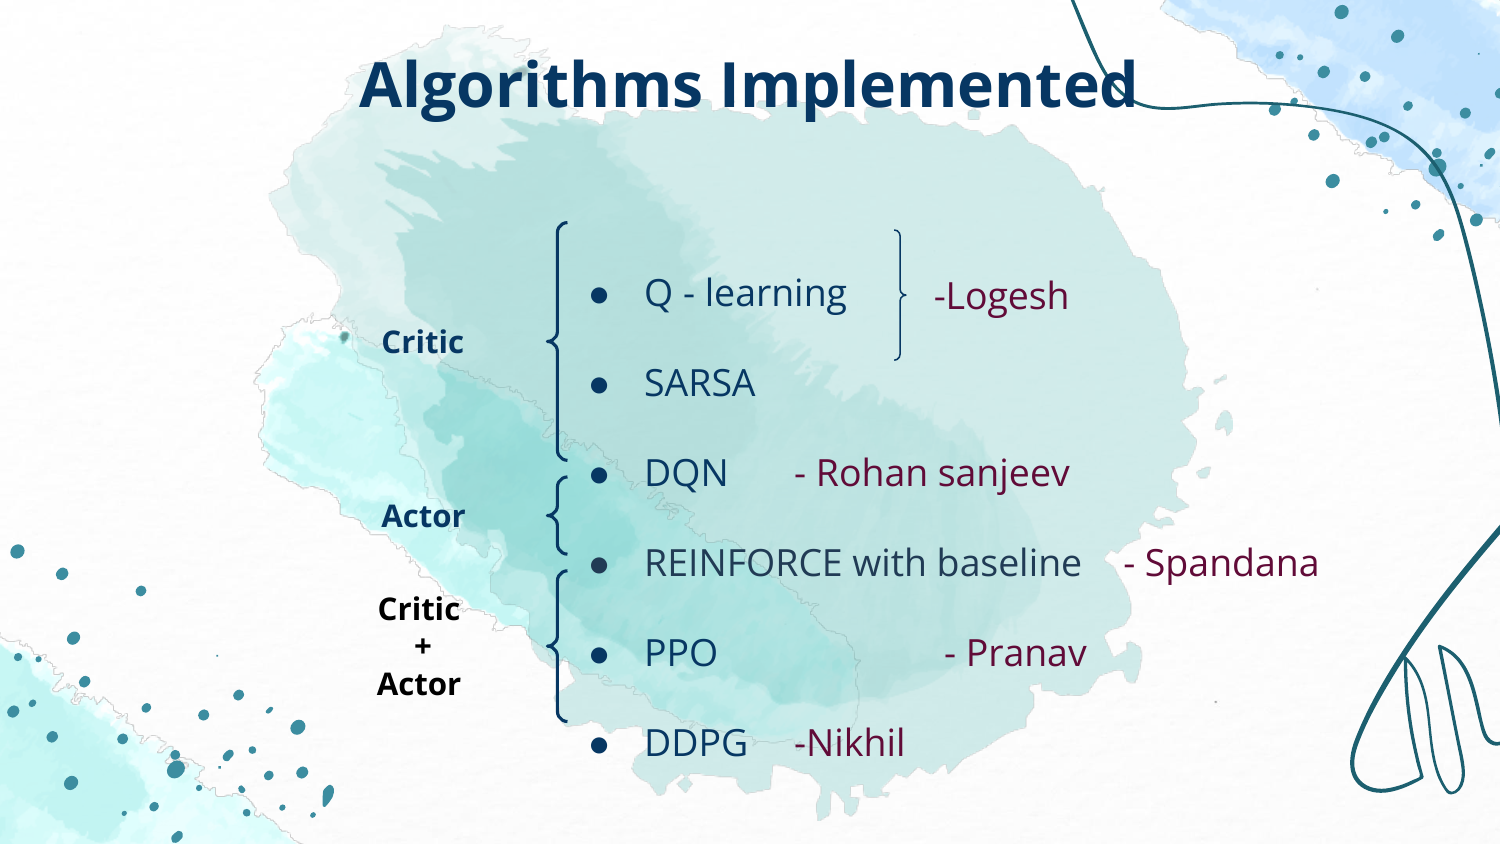

Algorithms Implemented
Q - learning
SARSA
DQN	- Rohan sanjeev
REINFORCE with baseline	   - Spandana
PPO		- Pranav
DDPG	-Nikhil

-Logesh
Critic

Actor

Critic
 +
Actor